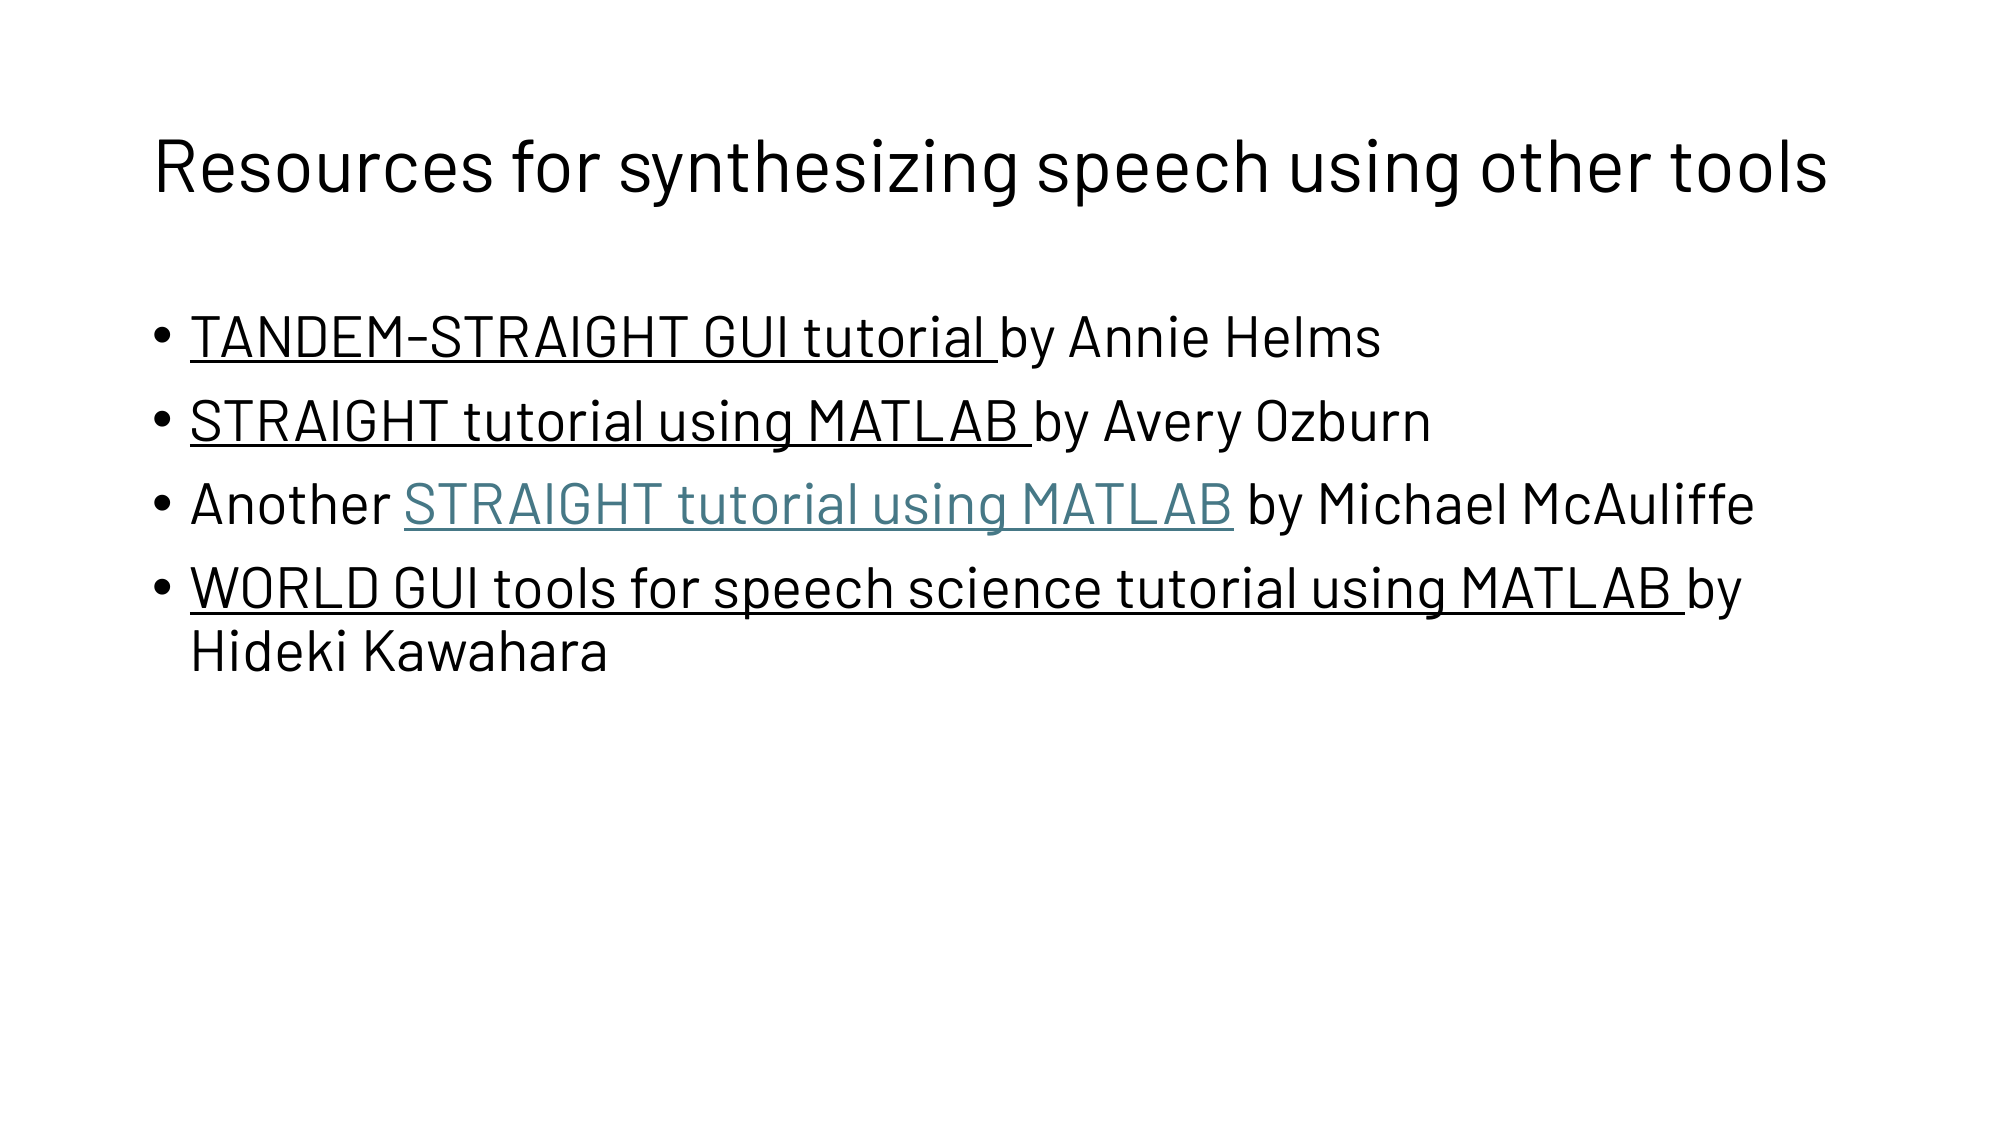

# Resources for synthesizing speech using other tools
TANDEM-STRAIGHT GUI tutorial by Annie Helms
STRAIGHT tutorial using MATLAB by Avery Ozburn
Another STRAIGHT tutorial using MATLAB by Michael McAuliffe
WORLD GUI tools for speech science tutorial using MATLAB by Hideki Kawahara